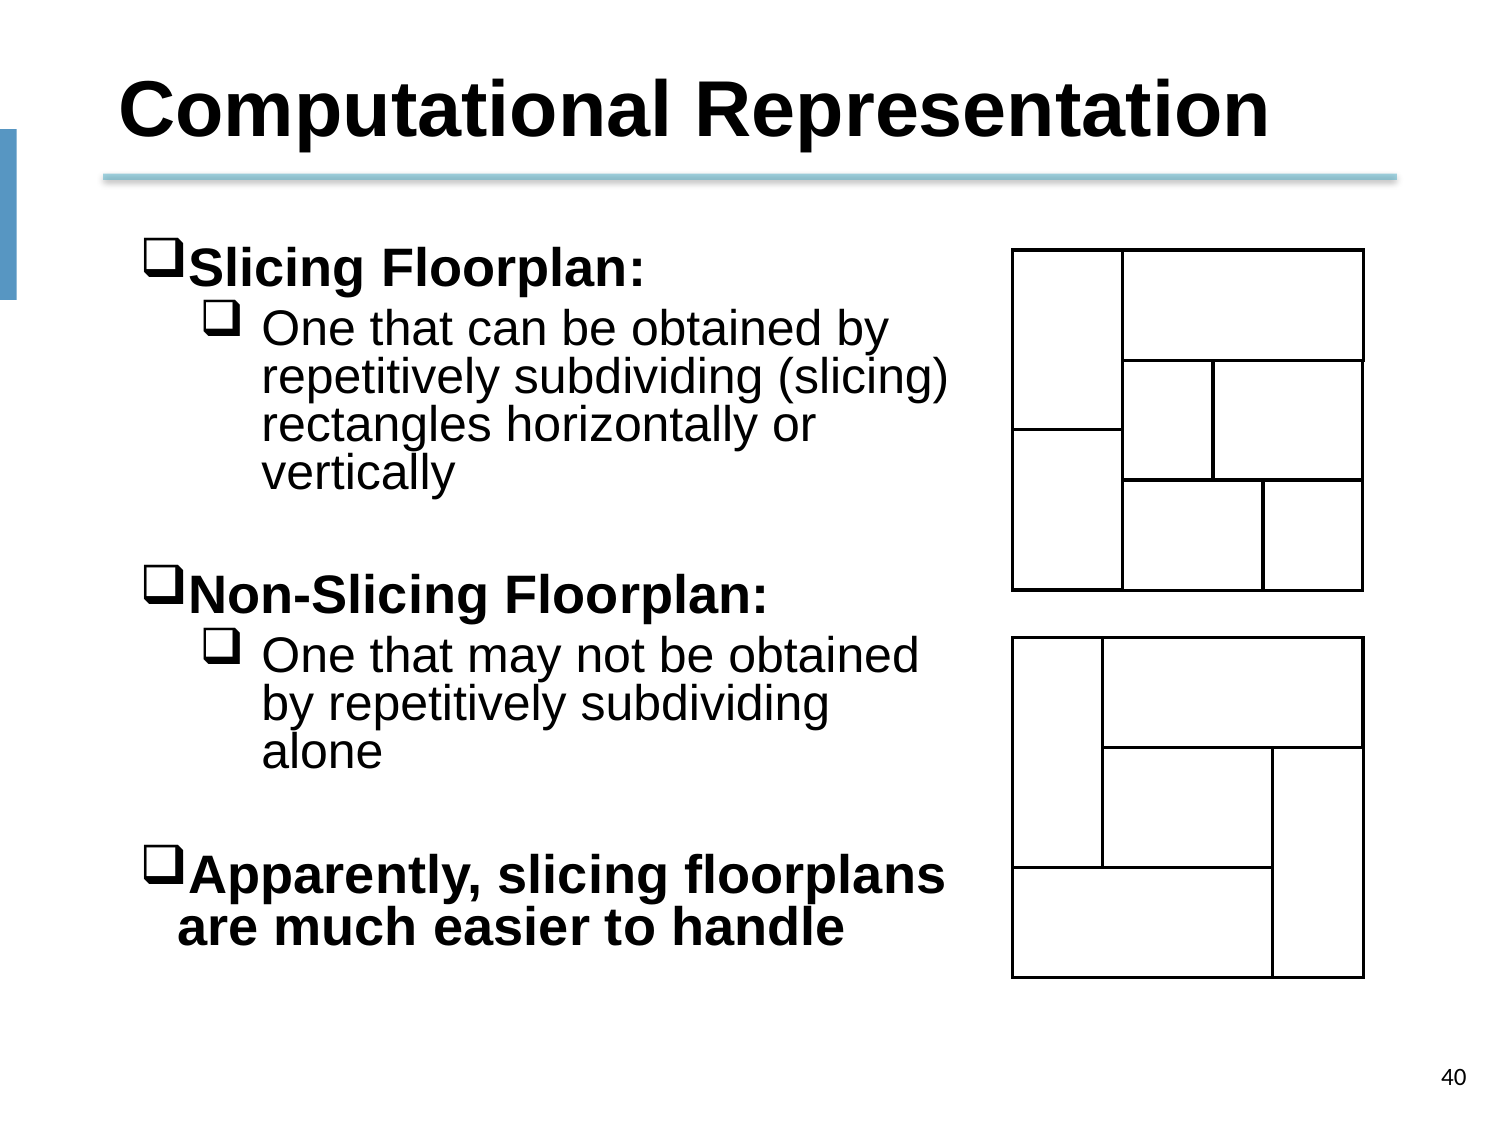

# Computational Representation
Slicing Floorplan:
One that can be obtained by repetitively subdividing (slicing) rectangles horizontally or vertically

Non-Slicing Floorplan:
One that may not be obtained by repetitively subdividing alone

Apparently, slicing floorplans are much easier to handle

40